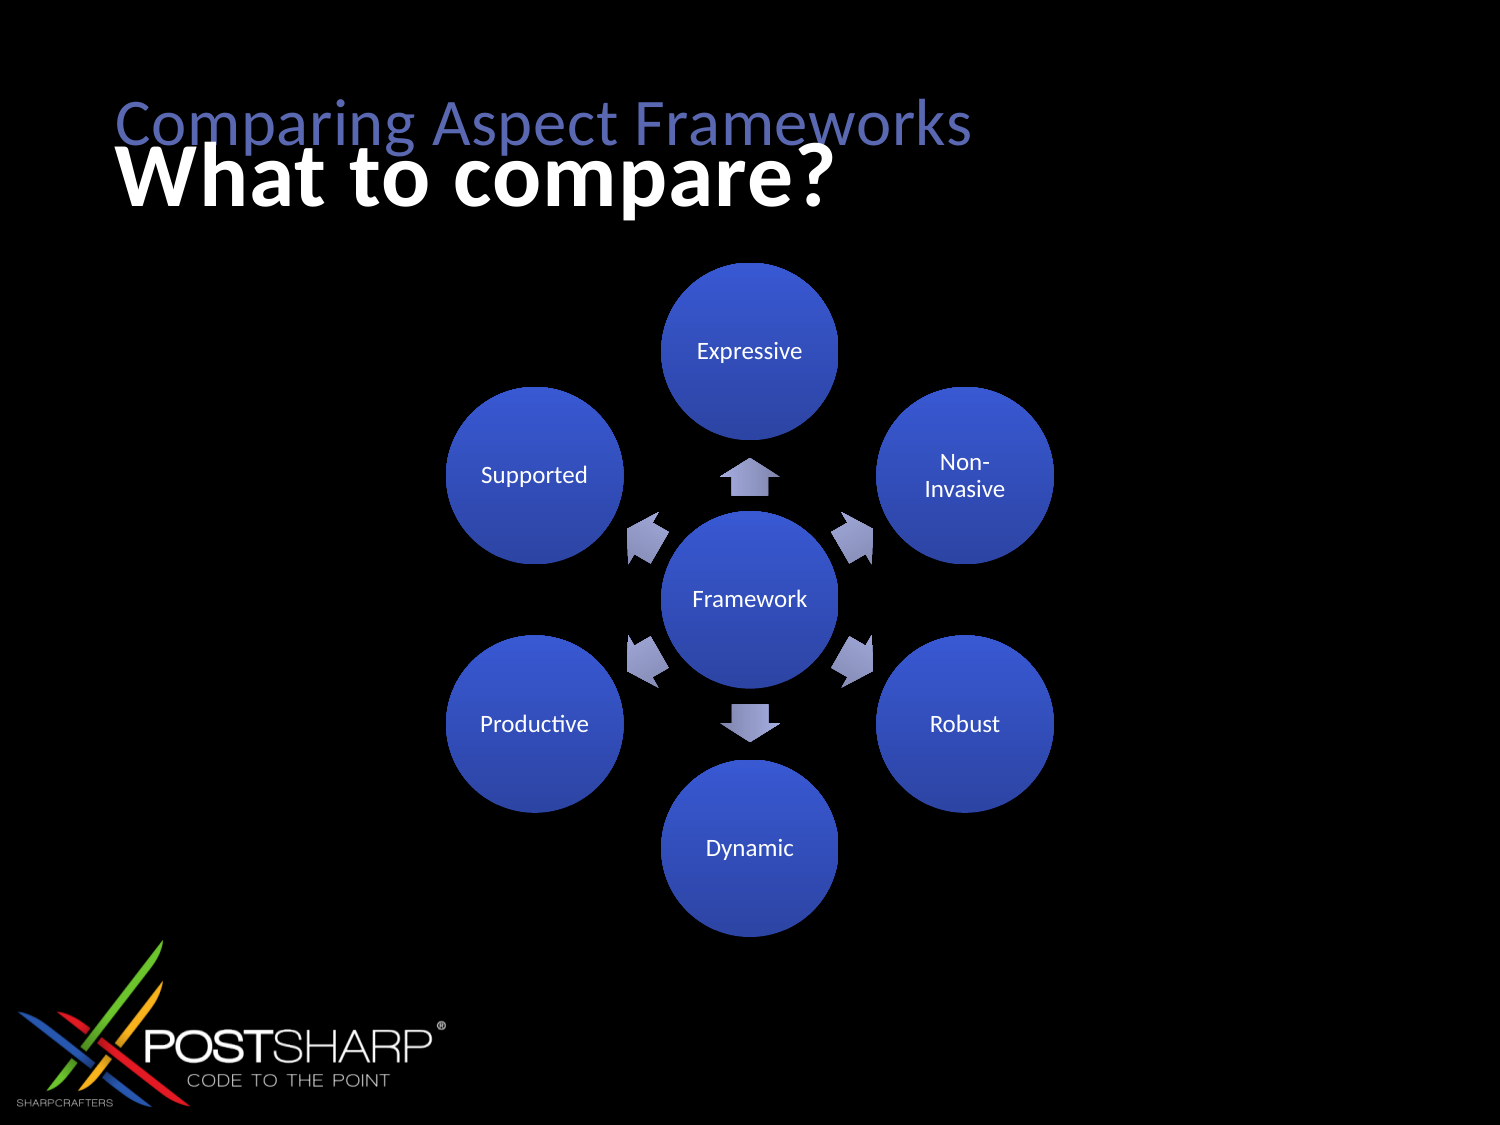

# What to compare?
Comparing Aspect Frameworks
Expressive
Supported
Non-Invasive

Framework

Productive
Robust

Dynamic